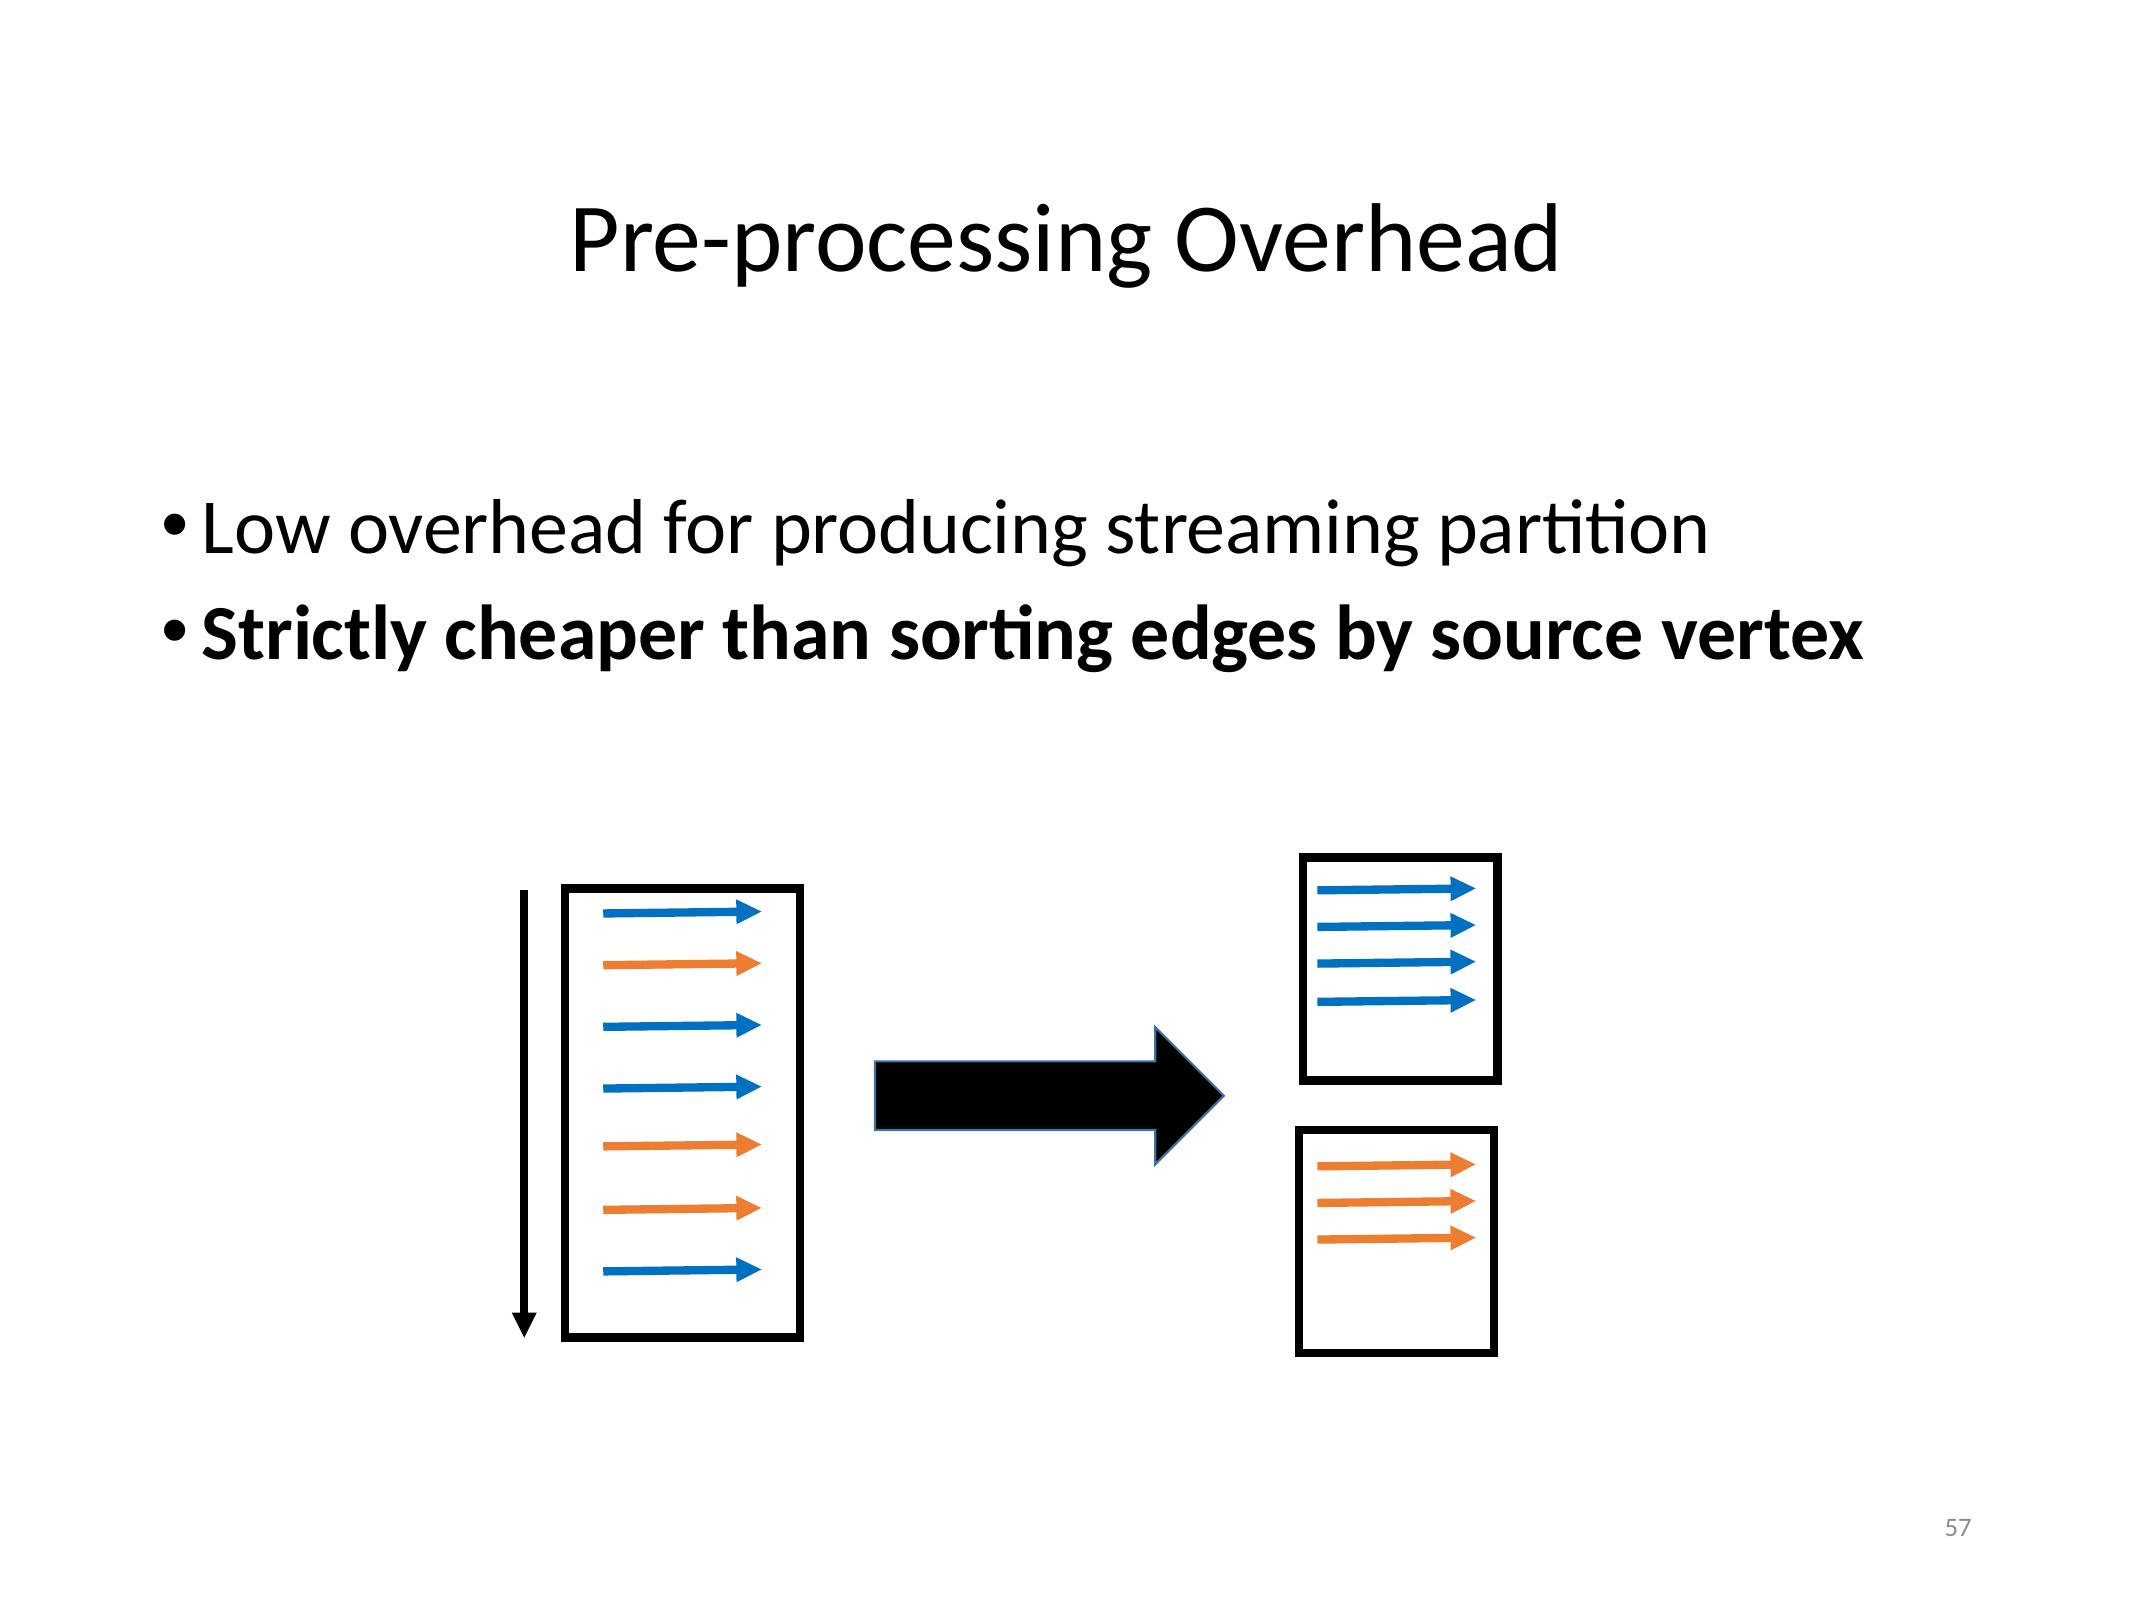

# Pre-processing Overhead
Low overhead for producing streaming partition
Strictly cheaper than sorting edges by source vertex

57